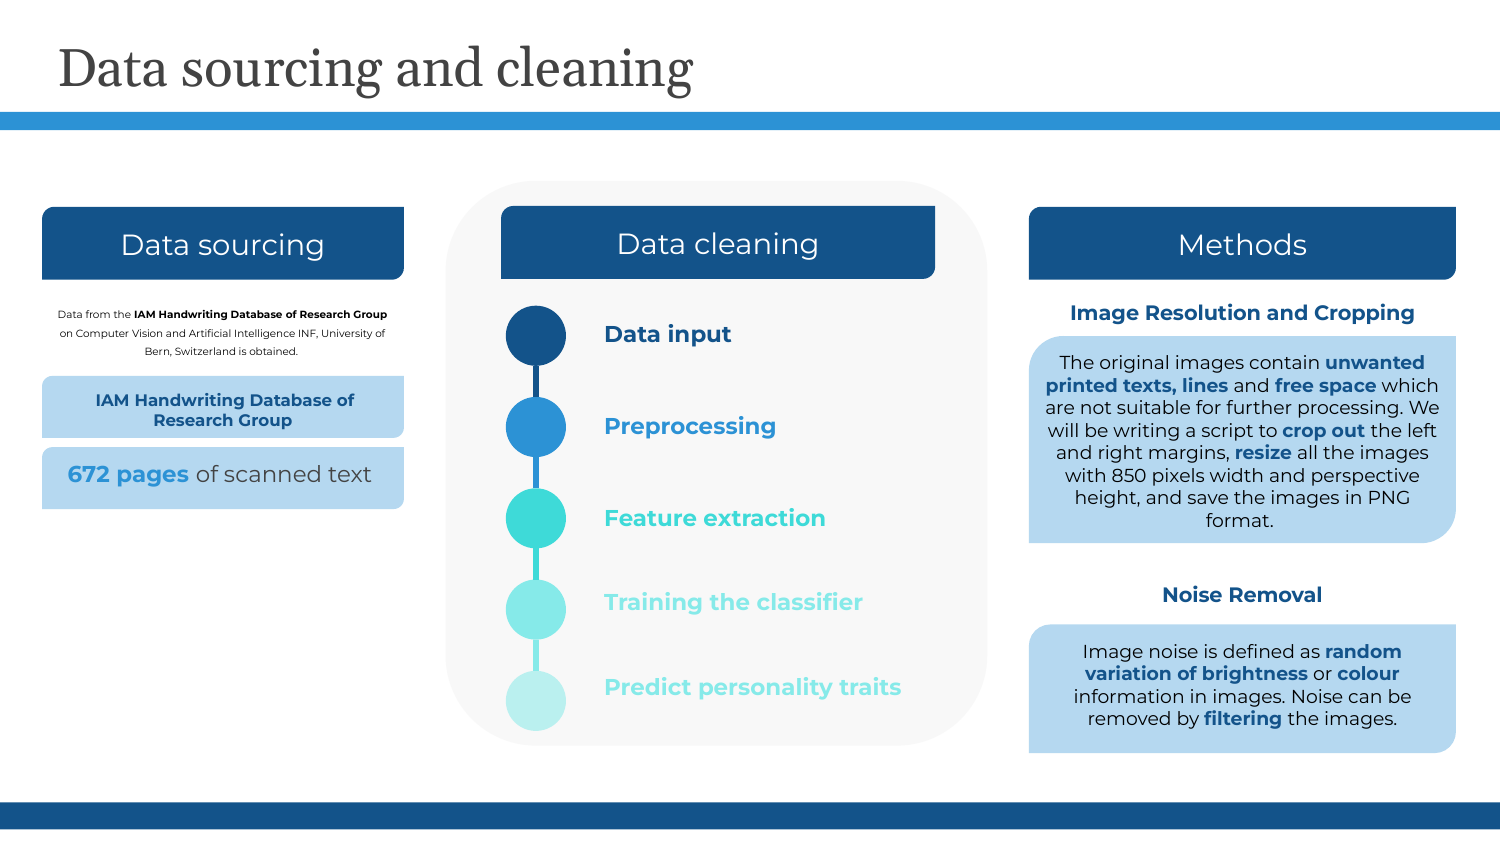

# Data sourcing and cleaning

Data cleaning
Data sourcing
Methods
Data from the IAM Handwriting Database of Research Group on Computer Vision and Artificial Intelligence INF, University of Bern, Switzerland is obtained.
Image Resolution and Cropping
Data input

The original images contain unwanted printed texts, lines and free space which are not suitable for further processing. We will be writing a script to crop out the left and right margins, resize all the images with 850 pixels width and perspective height, and save the images in PNG format.
 IAM Handwriting Database of Research Group

Preprocessing
672 pages of scanned text

Feature extraction
Noise Removal
Training the classifier

Image noise is defined as random variation of brightness or colour information in images. Noise can be removed by filtering the images.
Predict personality traits